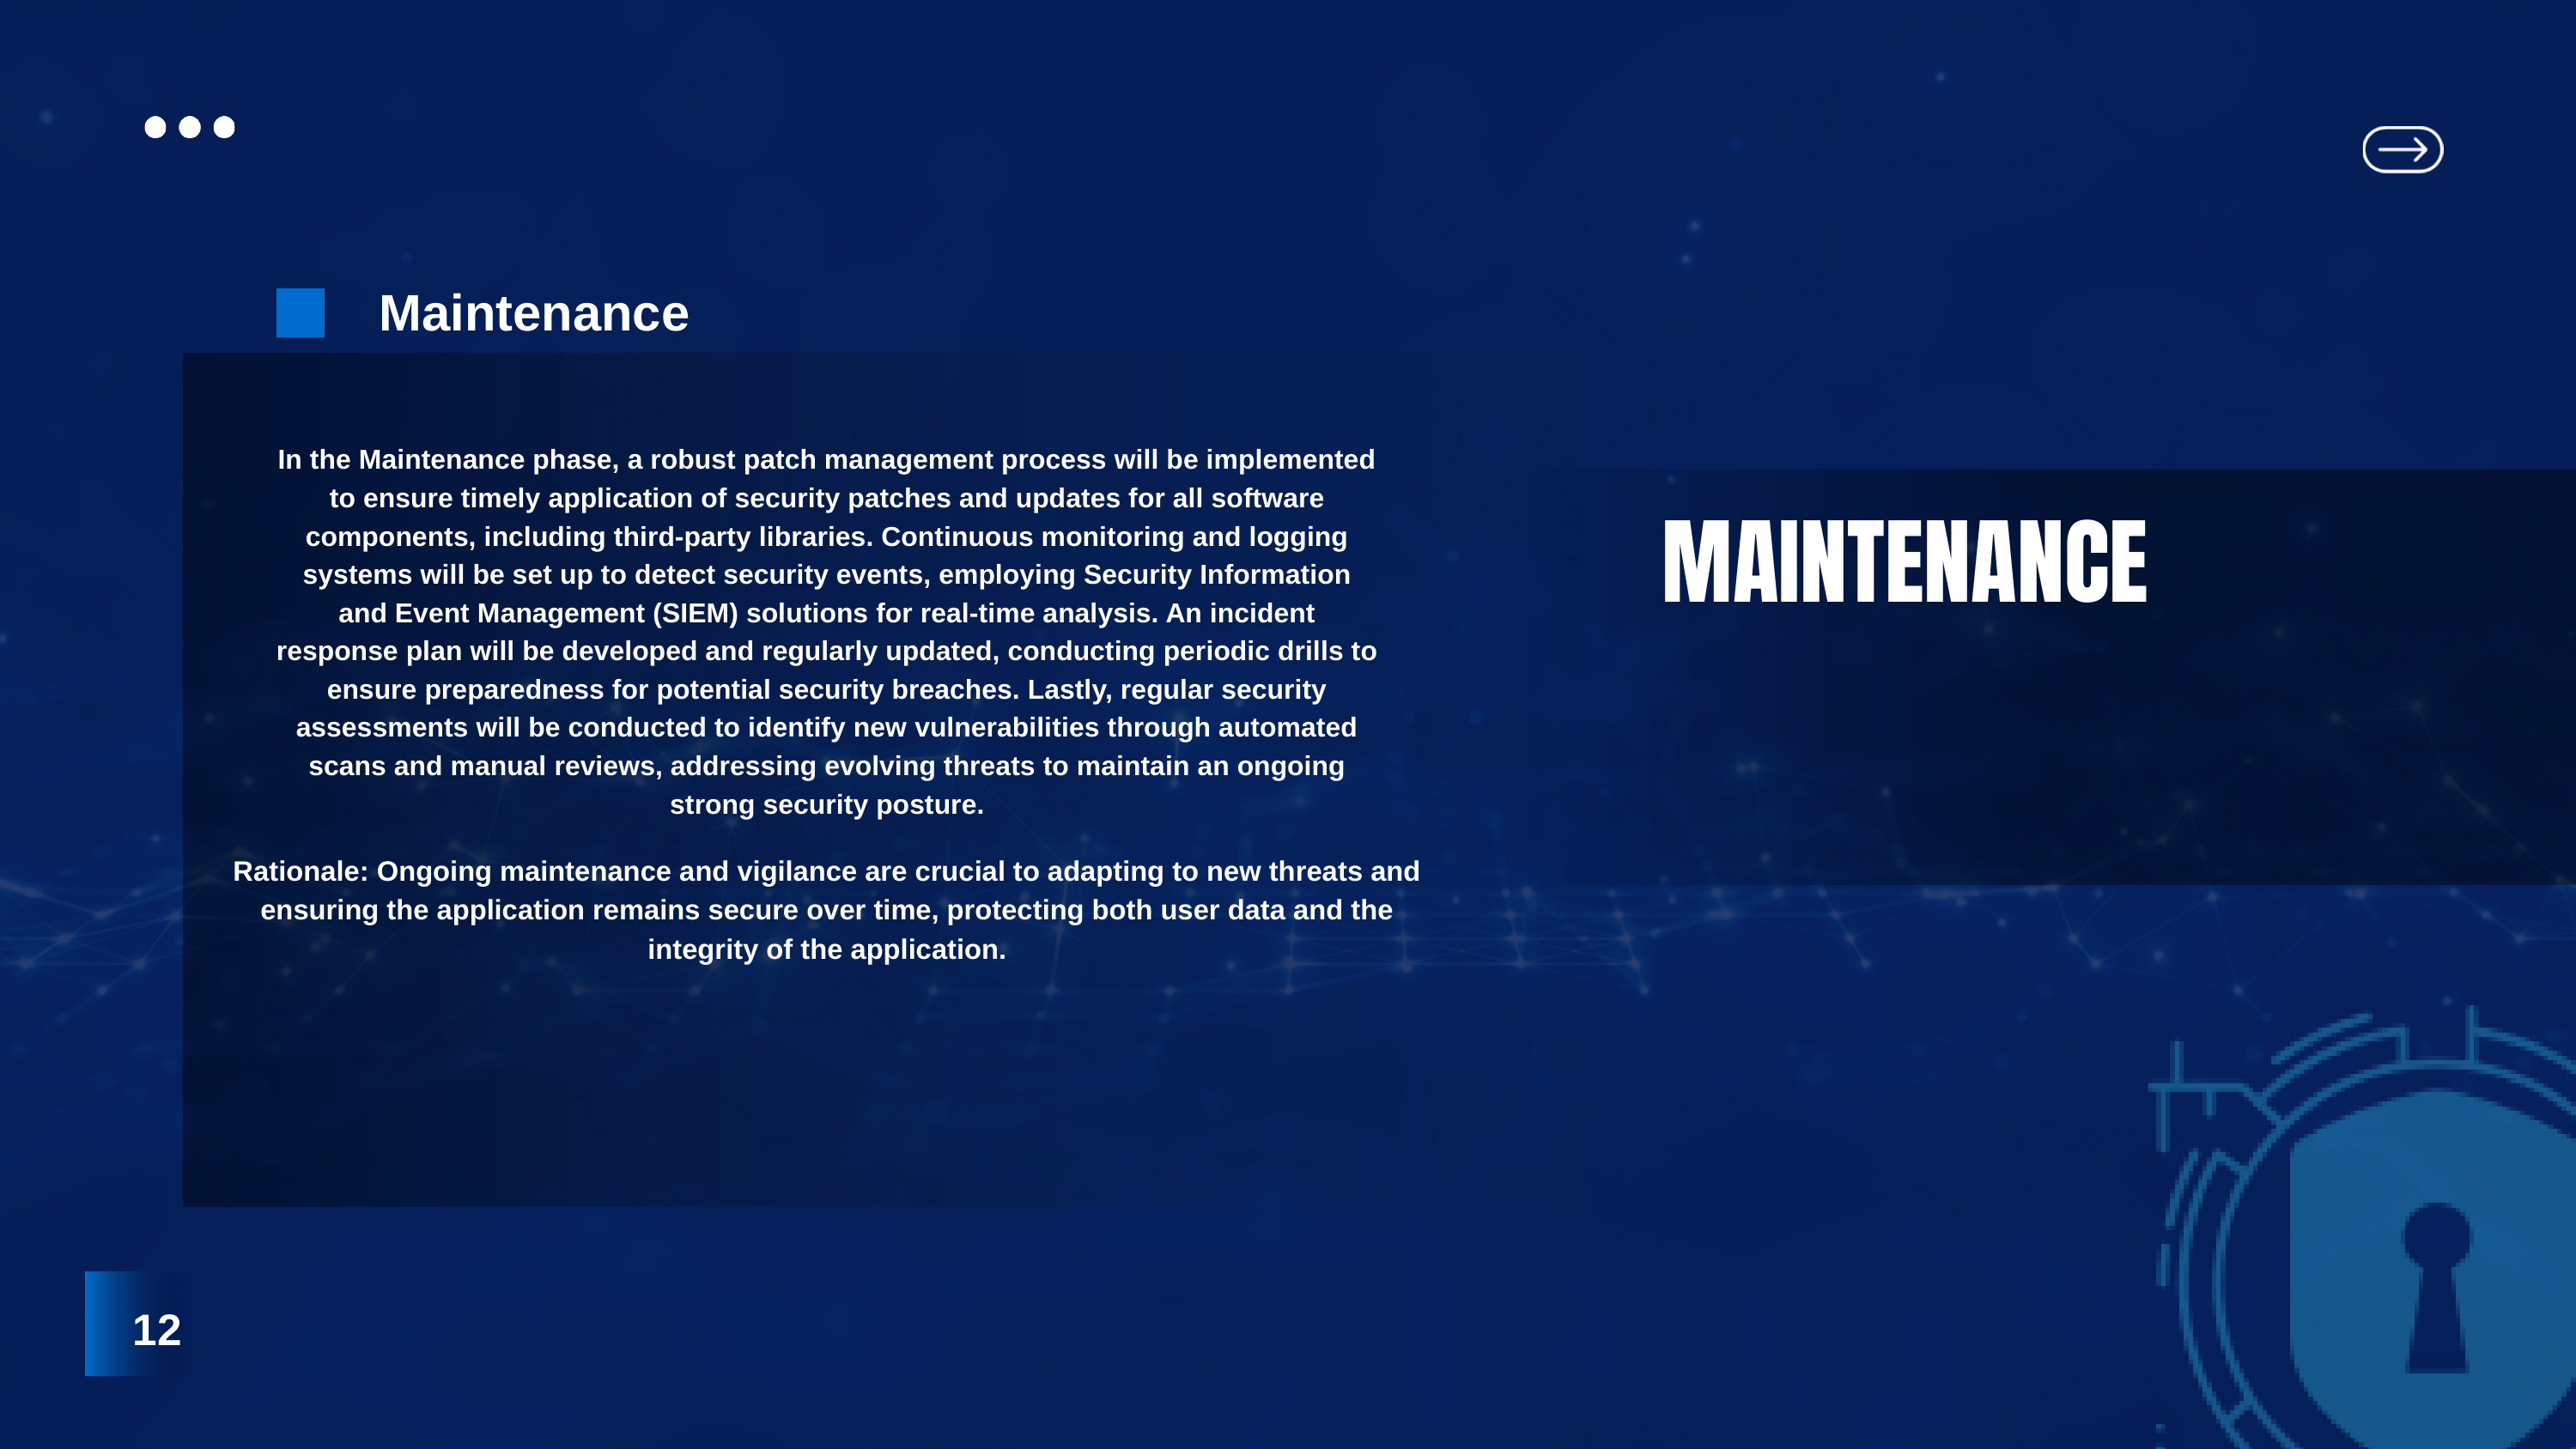

Maintenance

In the Maintenance phase, a robust patch management process will be implemented to ensure timely application of security patches and updates for all software components, including third-party libraries. Continuous monitoring and logging systems will be set up to detect security events, employing Security Information and Event Management (SIEM) solutions for real-time analysis. An incident response plan will be developed and regularly updated, conducting periodic drills to ensure preparedness for potential security breaches. Lastly, regular security assessments will be conducted to identify new vulnerabilities through automated scans and manual reviews, addressing evolving threats to maintain an ongoing strong security posture.

 MAINTENANCE
Rationale: Ongoing maintenance and vigilance are crucial to adapting to new threats and ensuring the application remains secure over time, protecting both user data and the integrity of the application.

12